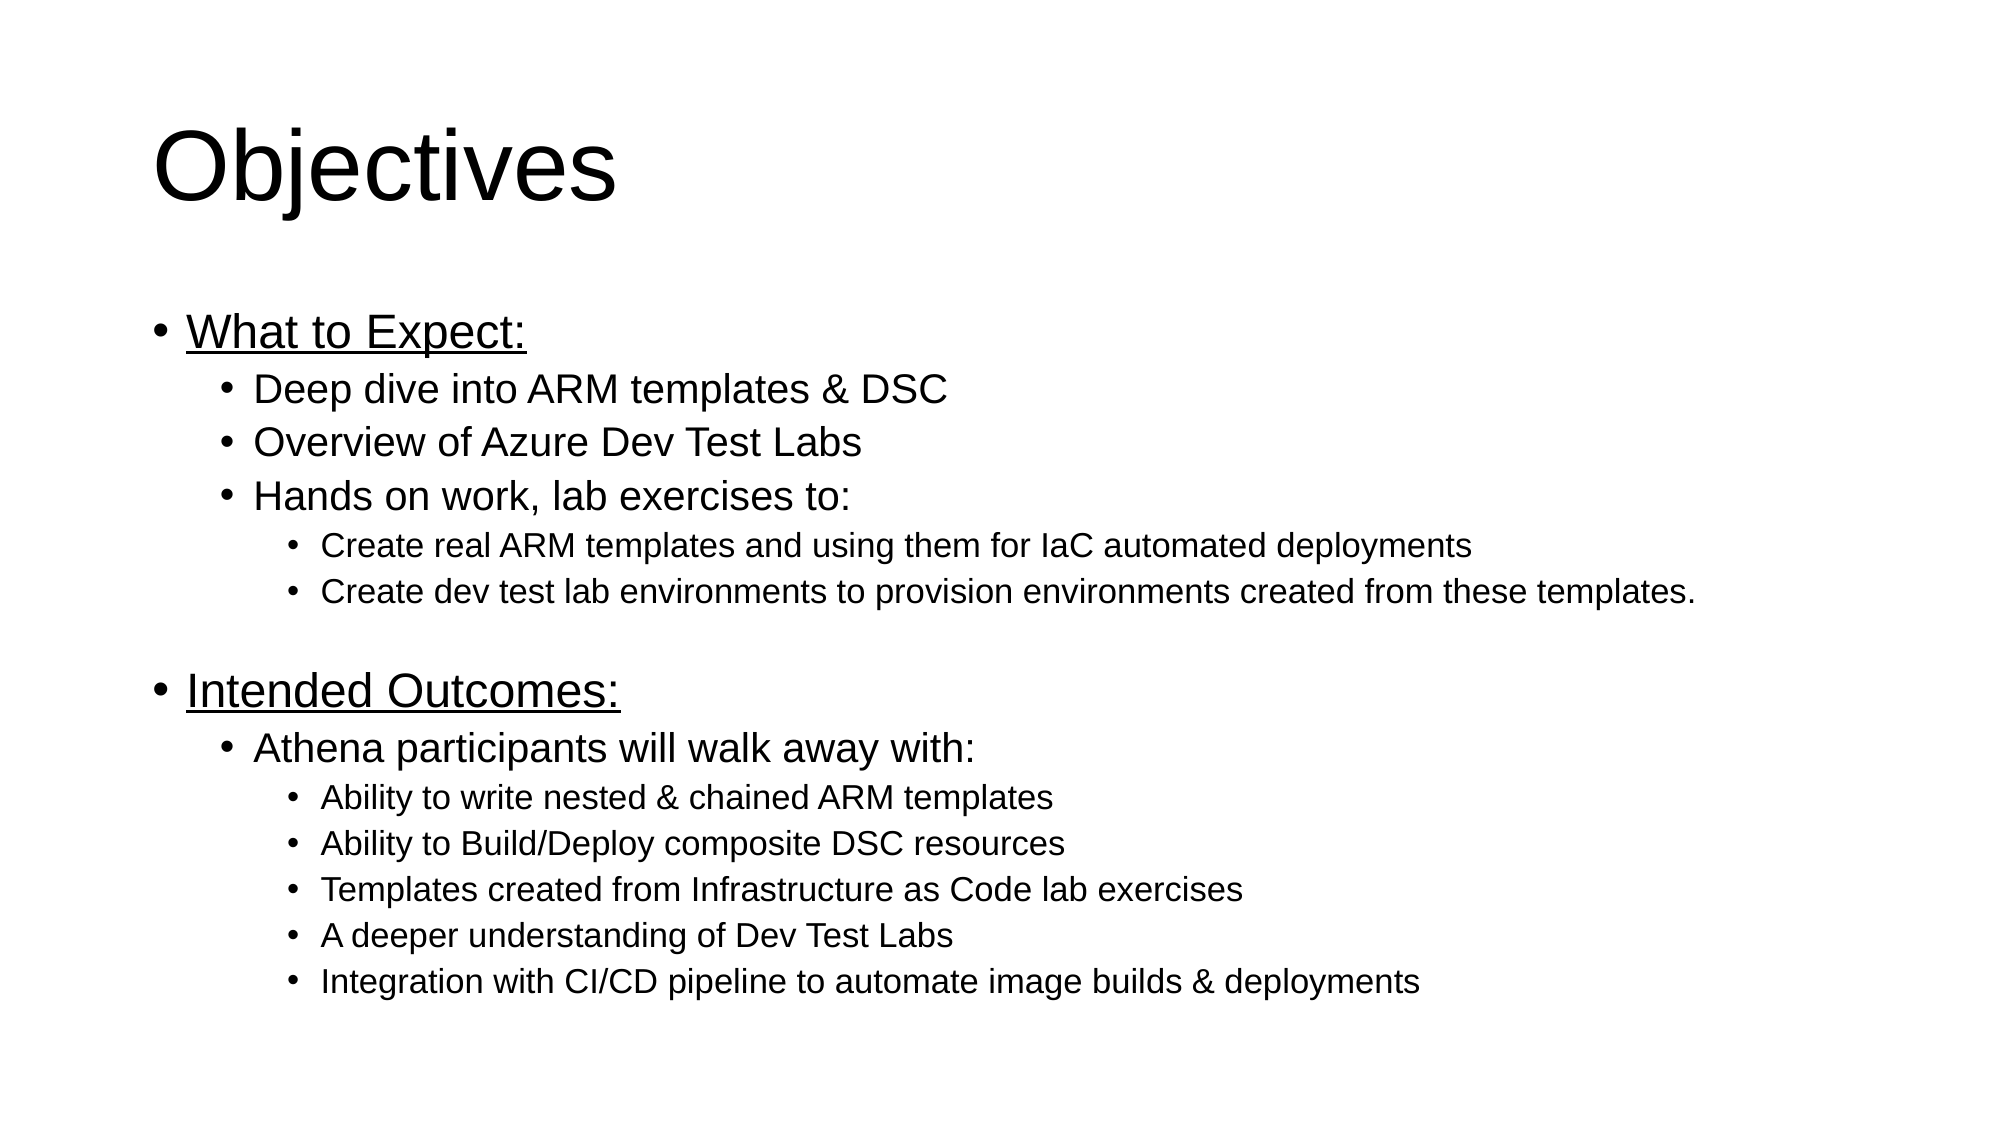

# Objectives
What to Expect:
Deep dive into ARM templates & DSC
Overview of Azure Dev Test Labs
Hands on work, lab exercises to:
Create real ARM templates and using them for IaC automated deployments
Create dev test lab environments to provision environments created from these templates.
Intended Outcomes:
Athena participants will walk away with:
Ability to write nested & chained ARM templates
Ability to Build/Deploy composite DSC resources
Templates created from Infrastructure as Code lab exercises
A deeper understanding of Dev Test Labs
Integration with CI/CD pipeline to automate image builds & deployments